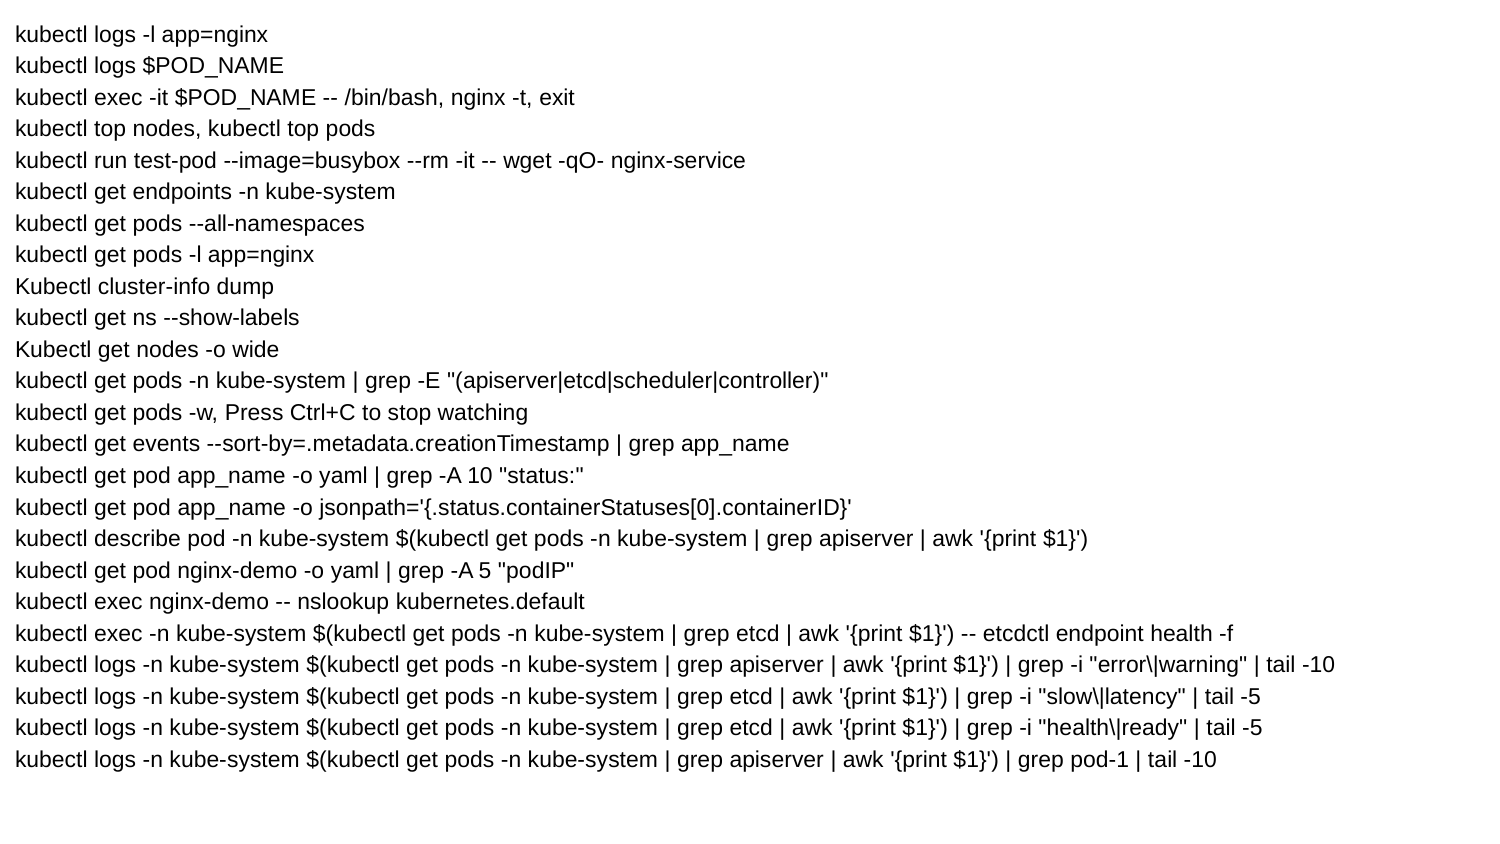

kubectl logs -l app=nginx
kubectl logs $POD_NAME
kubectl exec -it $POD_NAME -- /bin/bash, nginx -t, exit
kubectl top nodes, kubectl top pods
kubectl run test-pod --image=busybox --rm -it -- wget -qO- nginx-service
kubectl get endpoints -n kube-system
kubectl get pods --all-namespaces
kubectl get pods -l app=nginx
Kubectl cluster-info dump
kubectl get ns --show-labels
Kubectl get nodes -o wide
kubectl get pods -n kube-system | grep -E "(apiserver|etcd|scheduler|controller)"
kubectl get pods -w, Press Ctrl+C to stop watching
kubectl get events --sort-by=.metadata.creationTimestamp | grep app_name
kubectl get pod app_name -o yaml | grep -A 10 "status:"
kubectl get pod app_name -o jsonpath='{.status.containerStatuses[0].containerID}'
kubectl describe pod -n kube-system $(kubectl get pods -n kube-system | grep apiserver | awk '{print $1}')
kubectl get pod nginx-demo -o yaml | grep -A 5 "podIP"
kubectl exec nginx-demo -- nslookup kubernetes.default
kubectl exec -n kube-system $(kubectl get pods -n kube-system | grep etcd | awk '{print $1}') -- etcdctl endpoint health -f
kubectl logs -n kube-system $(kubectl get pods -n kube-system | grep apiserver | awk '{print $1}') | grep -i "error\|warning" | tail -10
kubectl logs -n kube-system $(kubectl get pods -n kube-system | grep etcd | awk '{print $1}') | grep -i "slow\|latency" | tail -5
kubectl logs -n kube-system $(kubectl get pods -n kube-system | grep etcd | awk '{print $1}') | grep -i "health\|ready" | tail -5
kubectl logs -n kube-system $(kubectl get pods -n kube-system | grep apiserver | awk '{print $1}') | grep pod-1 | tail -10
minikube ssh "sudo journalctl -u kubelet | grep nginx-demo | tail -5"